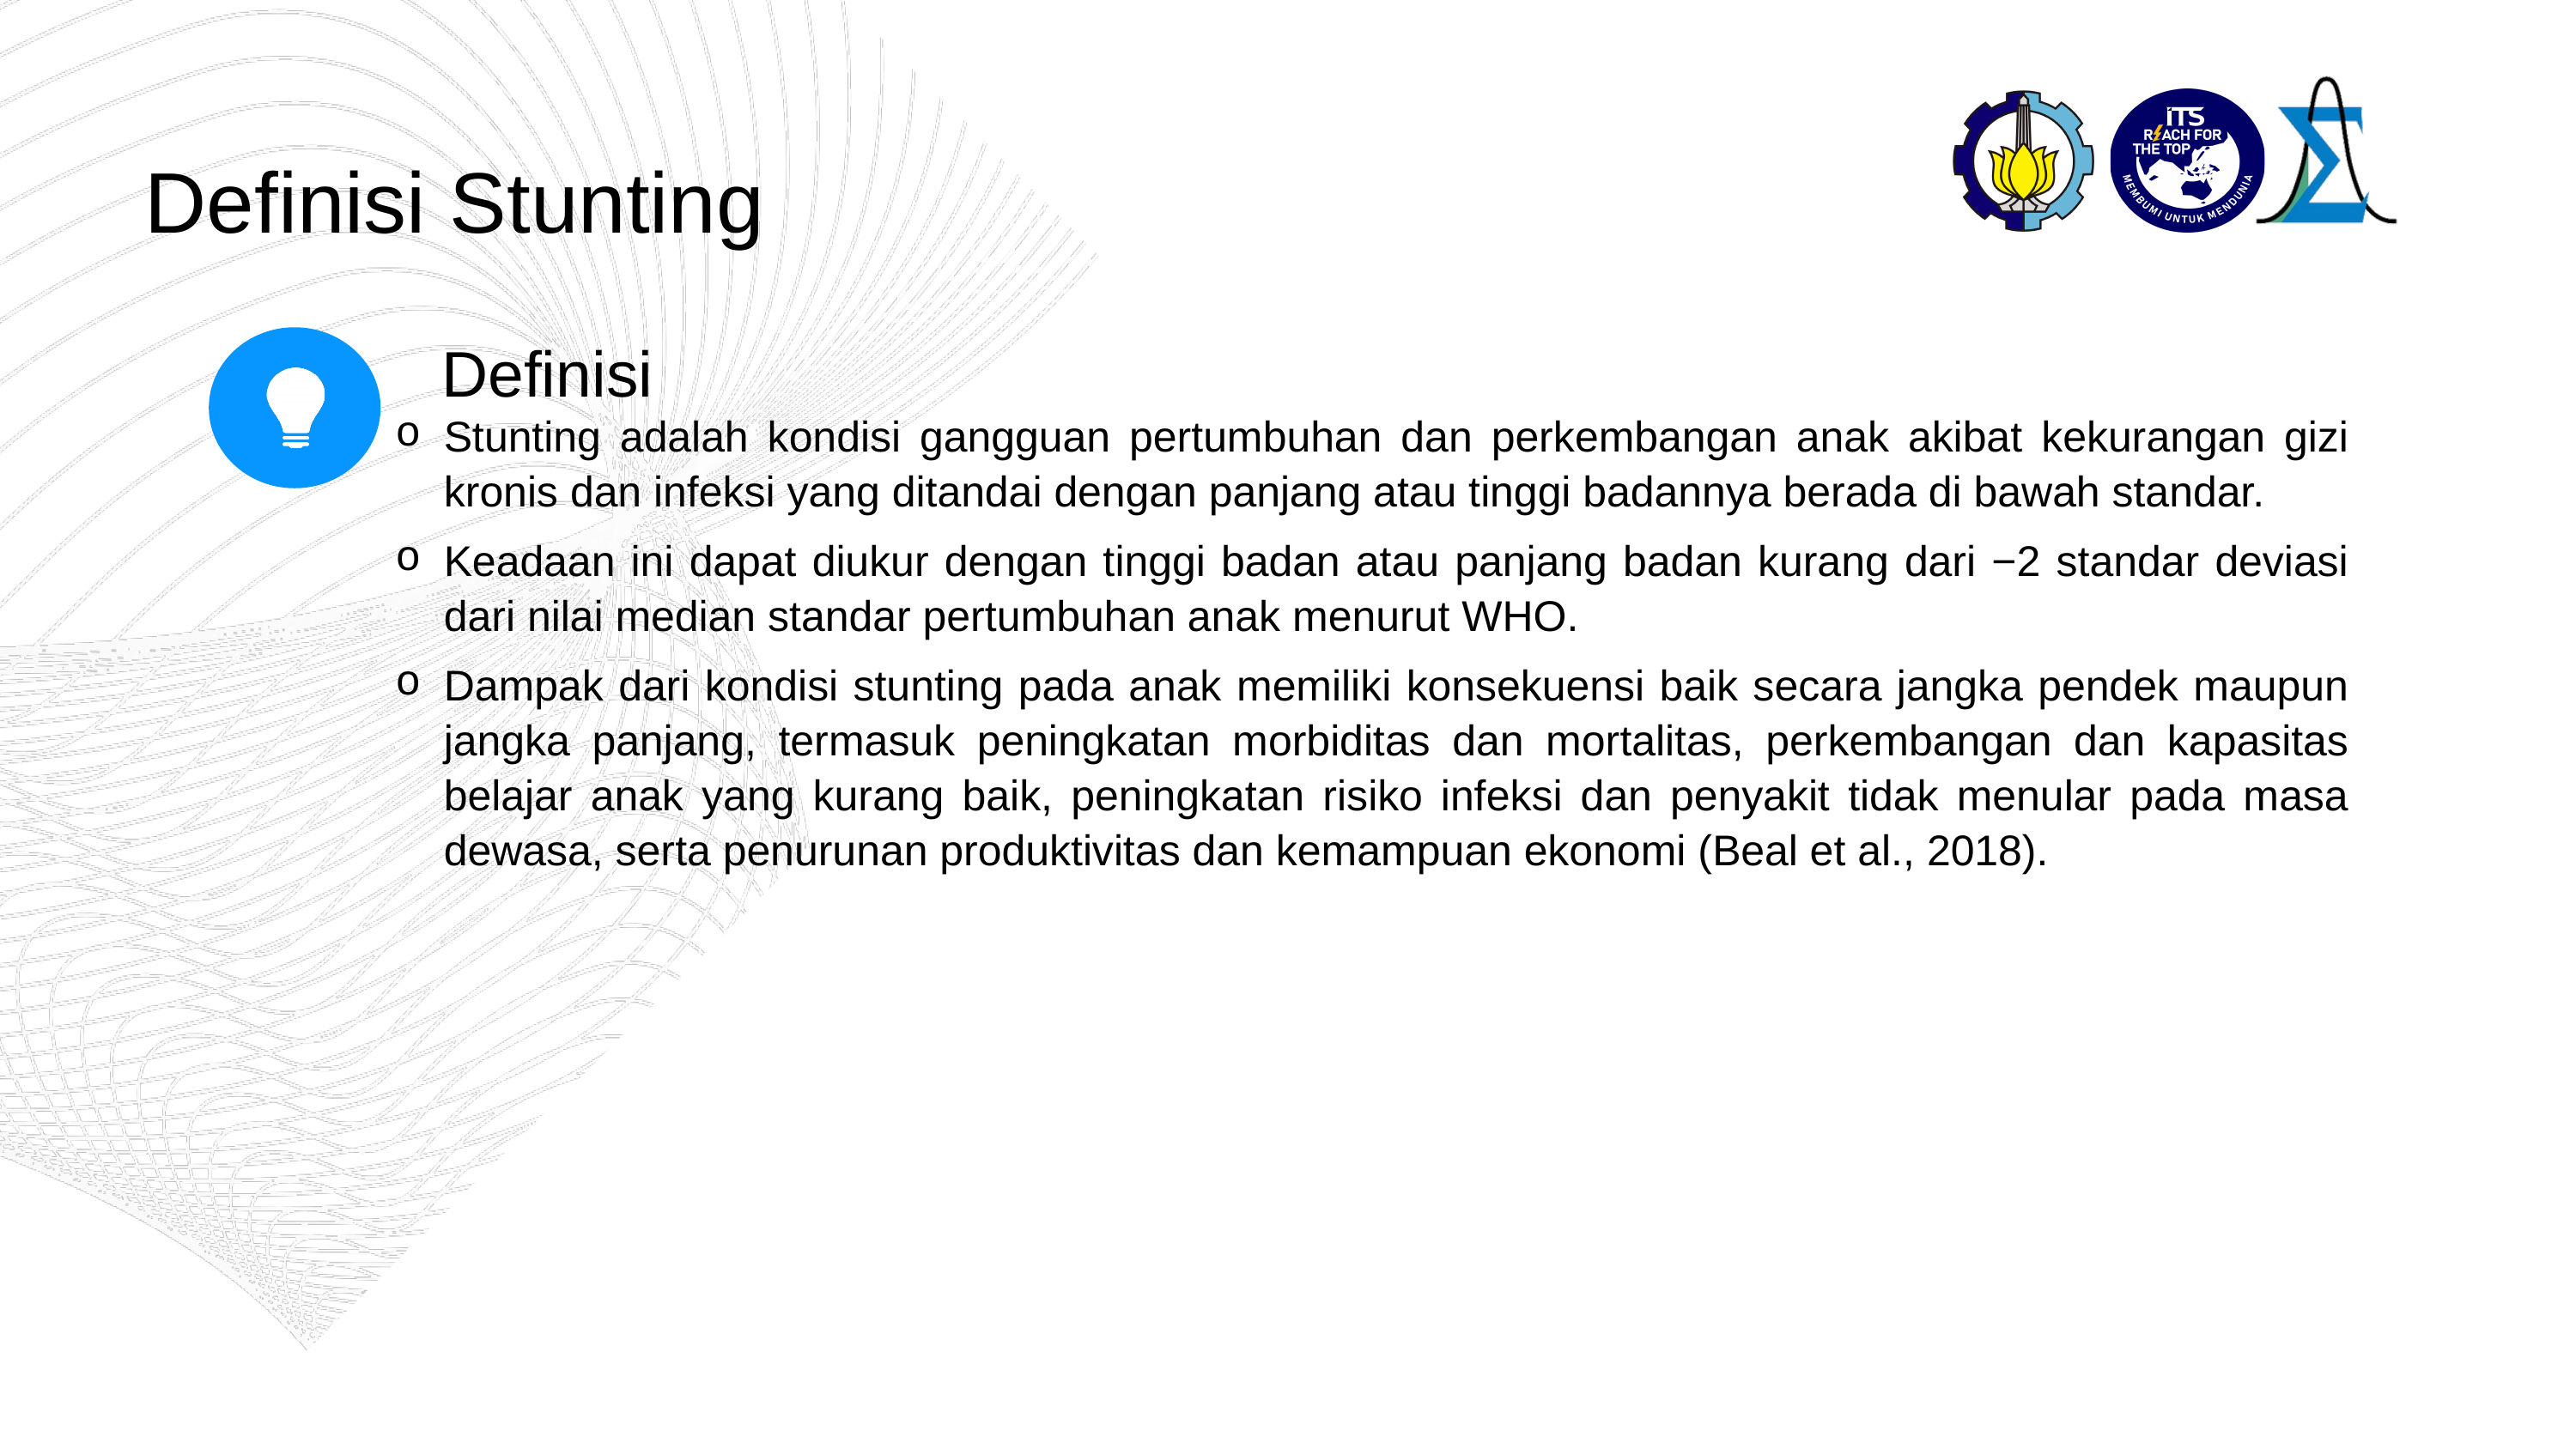

Definisi Stunting
Definisi

Stunting adalah kondisi gangguan pertumbuhan dan perkembangan anak akibat kekurangan gizi kronis dan infeksi yang ditandai dengan panjang atau tinggi badannya berada di bawah standar.
Keadaan ini dapat diukur dengan tinggi badan atau panjang badan kurang dari −2 standar deviasi dari nilai median standar pertumbuhan anak menurut WHO.
Dampak dari kondisi stunting pada anak memiliki konsekuensi baik secara jangka pendek maupun jangka panjang, termasuk peningkatan morbiditas dan mortalitas, perkembangan dan kapasitas belajar anak yang kurang baik, peningkatan risiko infeksi dan penyakit tidak menular pada masa dewasa, serta penurunan produktivitas dan kemampuan ekonomi (Beal et al., 2018).